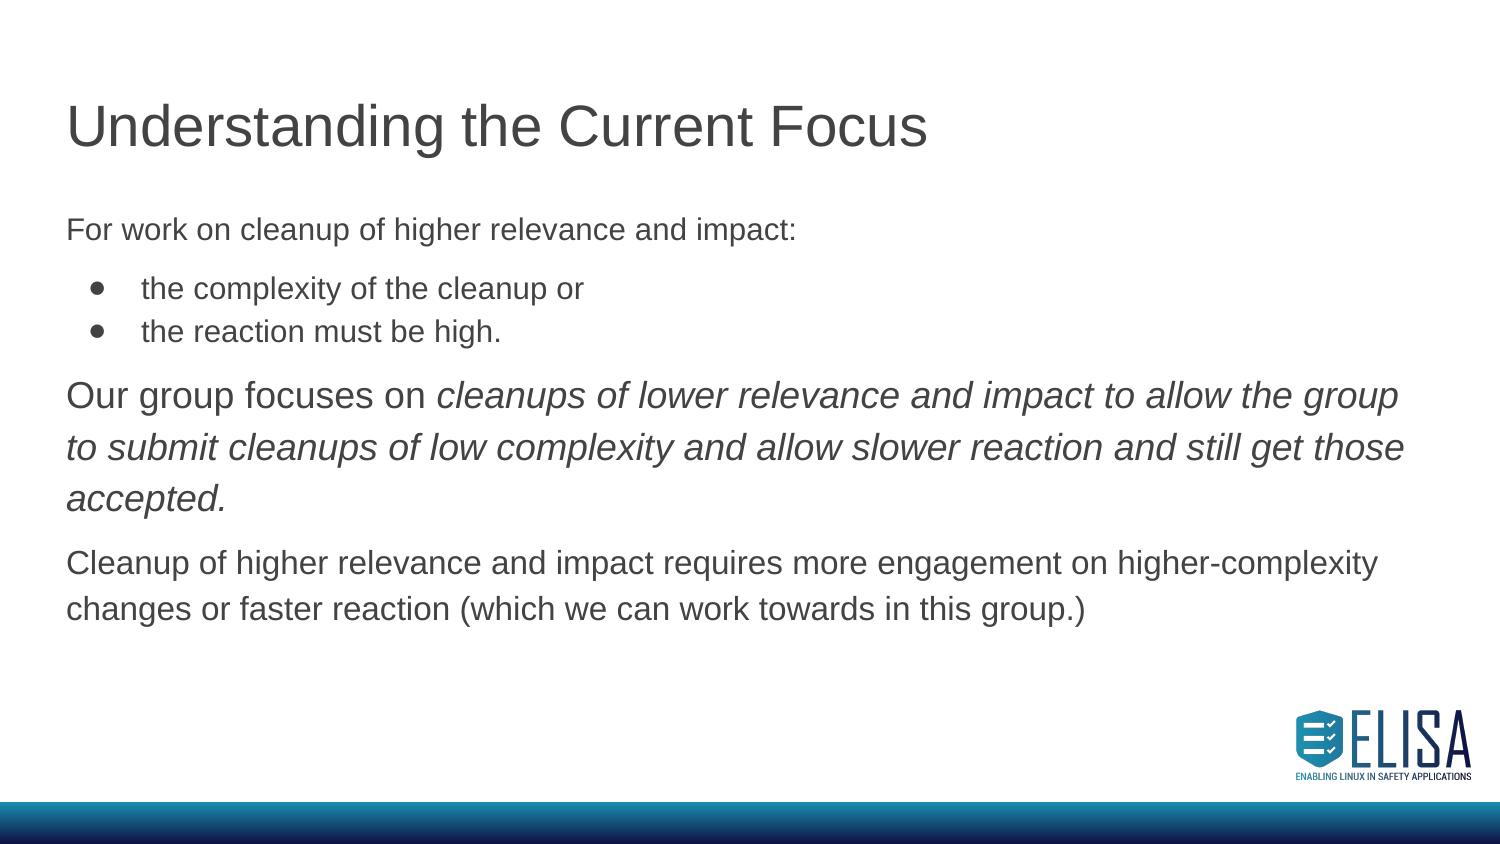

# Understanding the Current Focus
For work on cleanup of higher relevance and impact:
the complexity of the cleanup or
the reaction must be high.
Our group focuses on cleanups of lower relevance and impact to allow the group to submit cleanups of low complexity and allow slower reaction and still get those accepted.
Cleanup of higher relevance and impact requires more engagement on higher-complexity changes or faster reaction (which we can work towards in this group.)